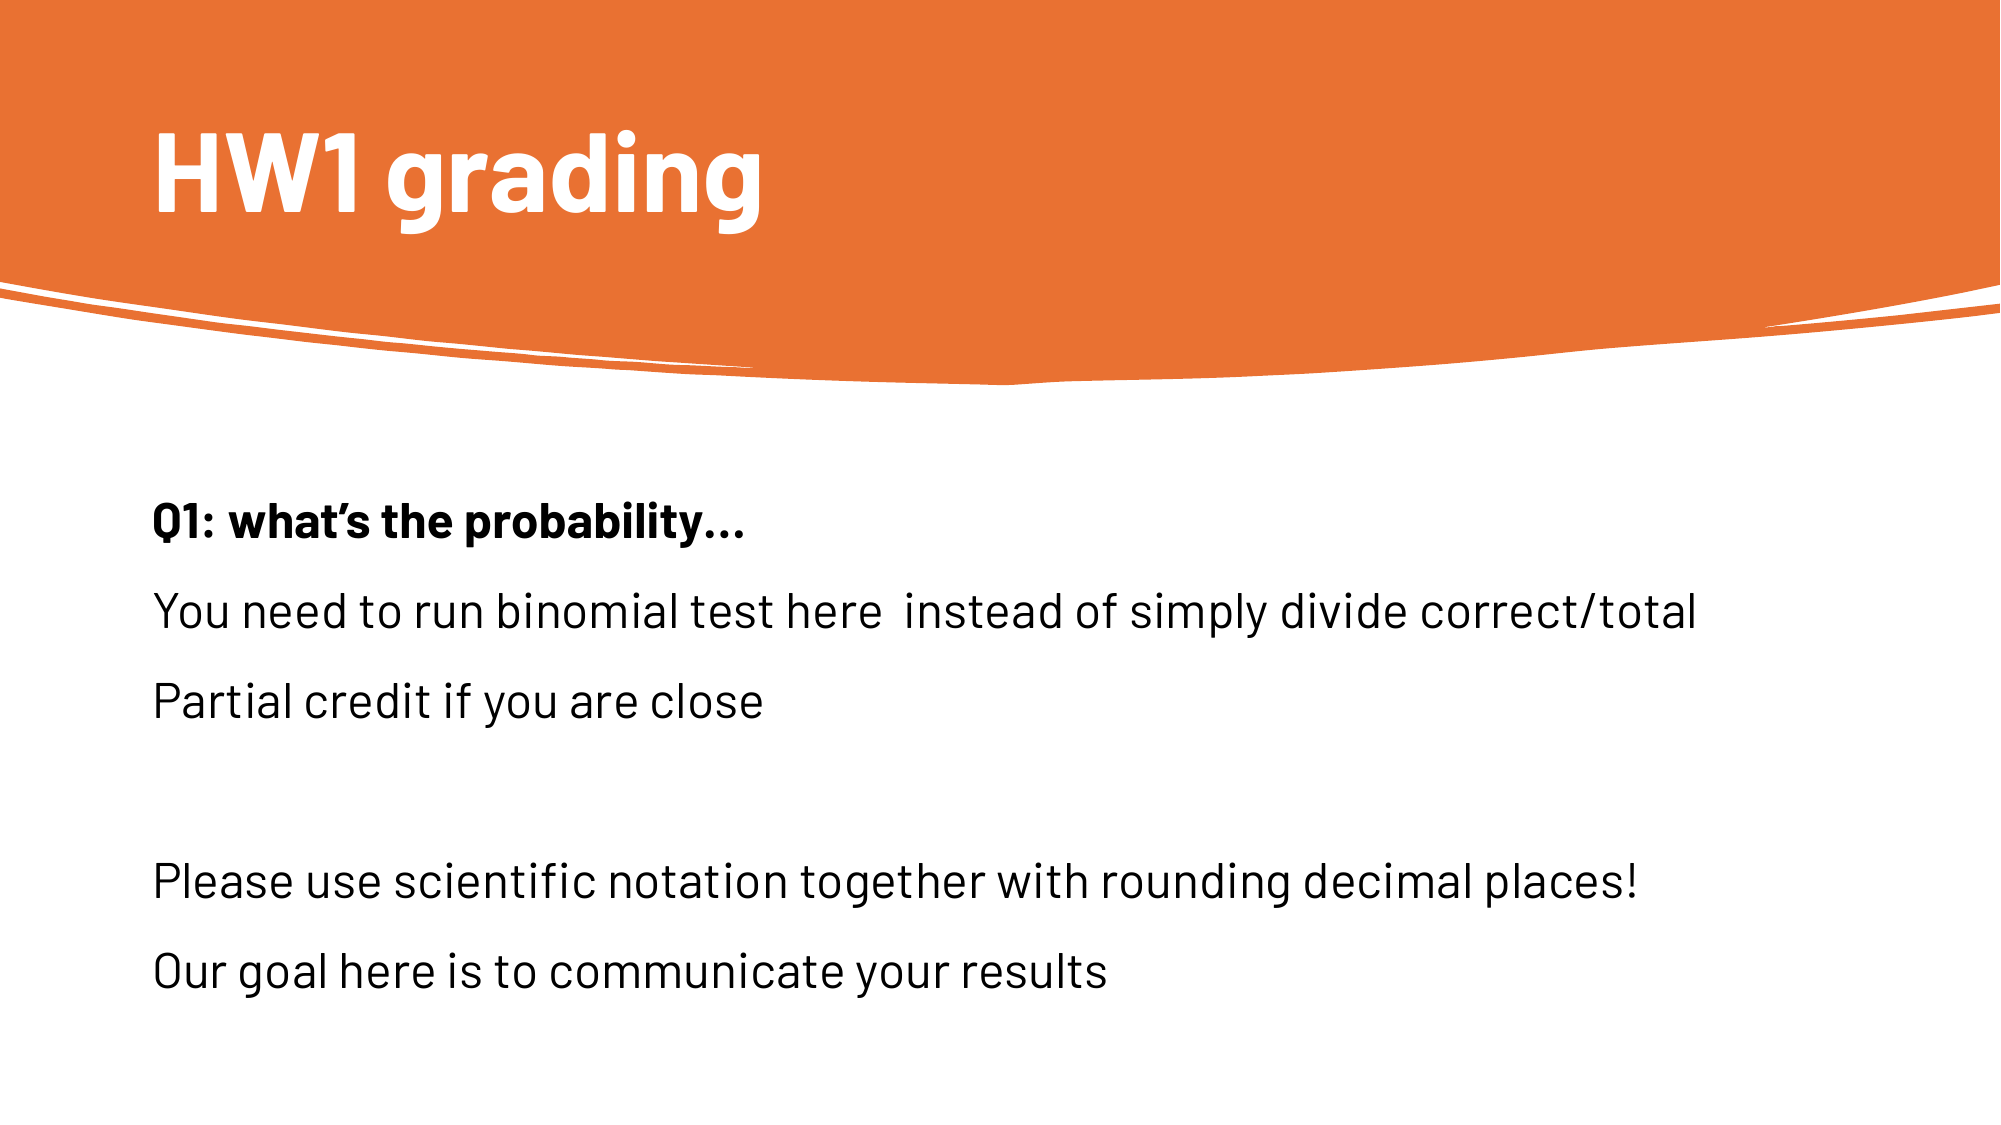

# HW1 grading
Q1: what’s the probability…
You need to run binomial test here  instead of simply divide correct/total
Partial credit if you are close

Please use scientific notation together with rounding decimal places!
Our goal here is to communicate your results